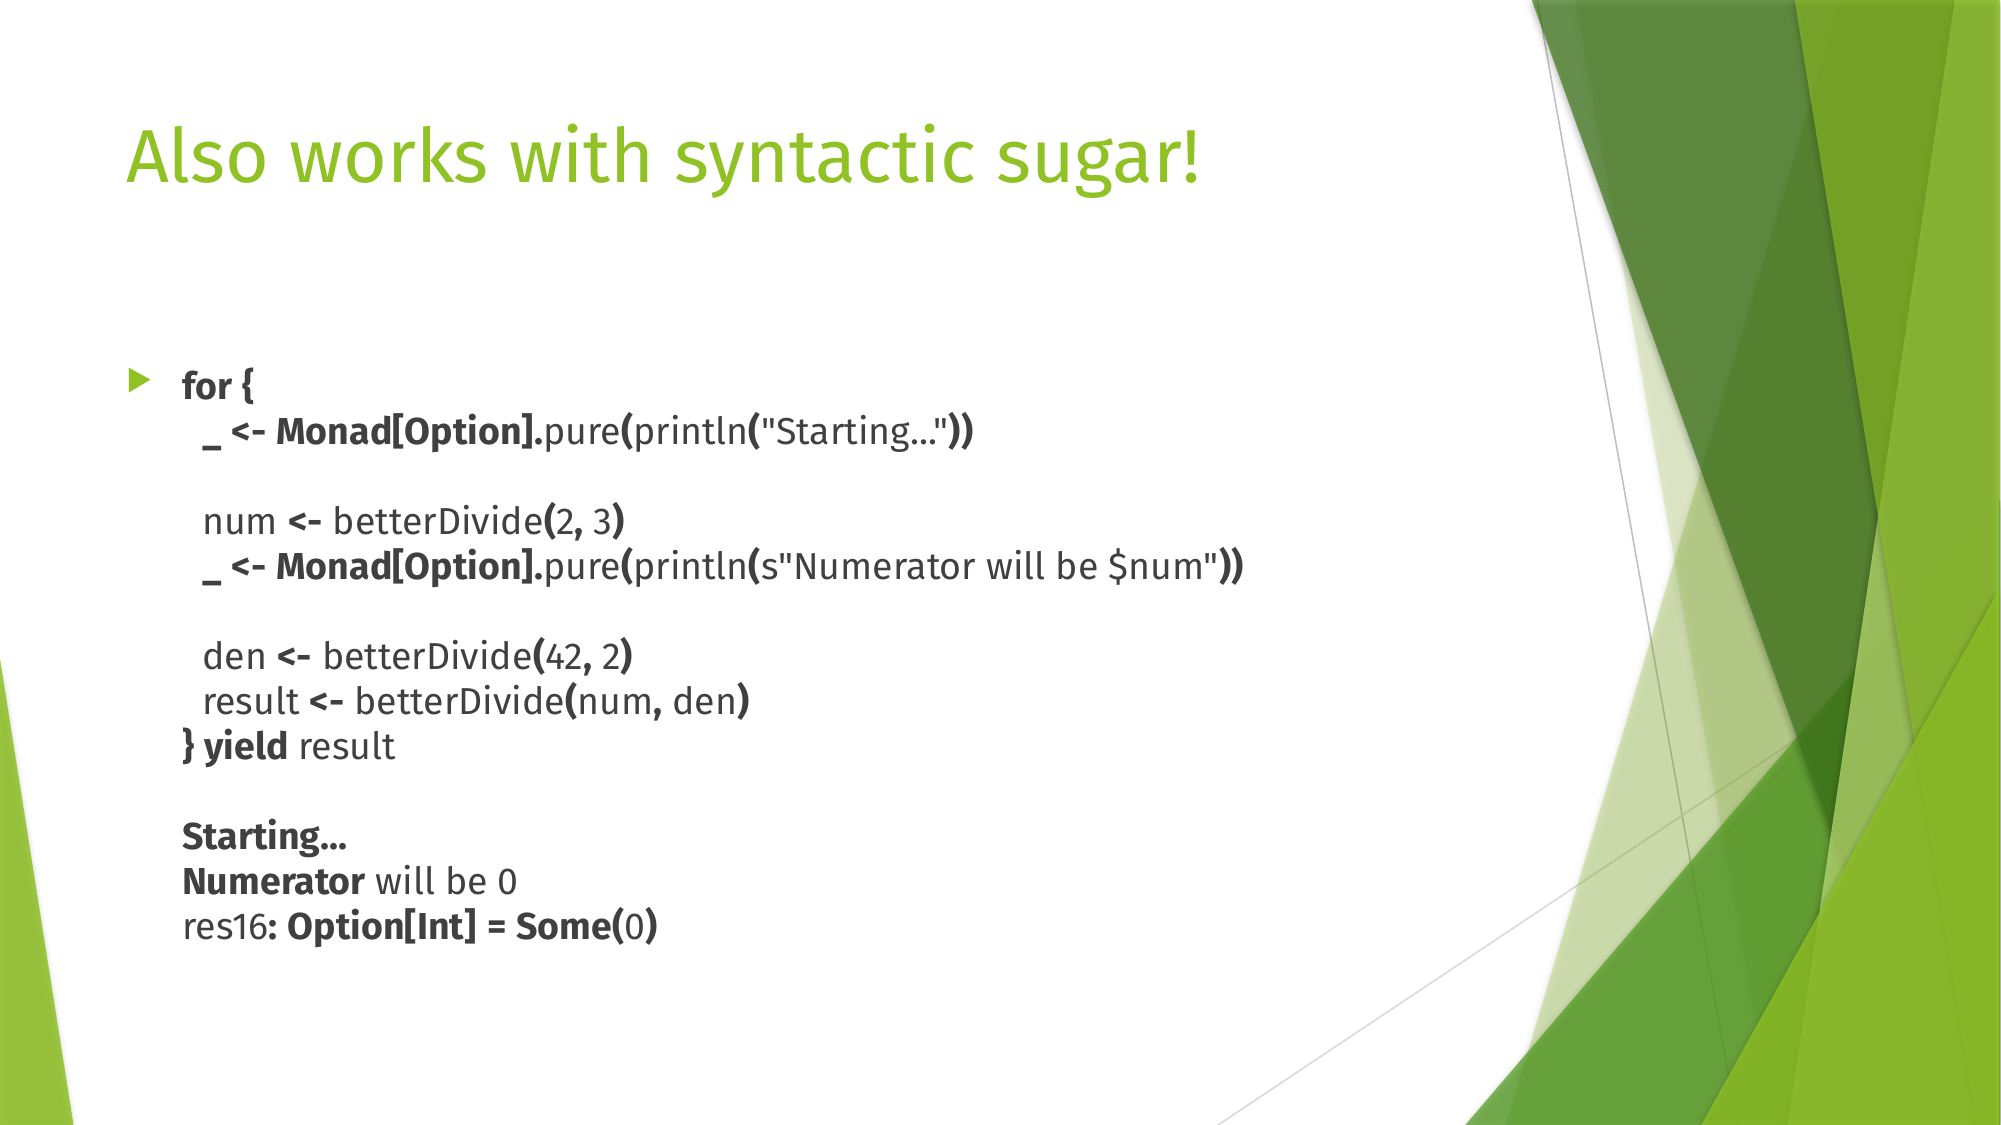

# Also works with syntactic sugar!
for {
  _ <- Monad[Option].pure(println("Starting..."))
  num <- betterDivide(2, 3)
  _ <- Monad[Option].pure(println(s"Numerator will be $num"))
  den <- betterDivide(42, 2)
  result <- betterDivide(num, den)
} yield result
Starting...
Numerator will be 0
res16: Option[Int] = Some(0)